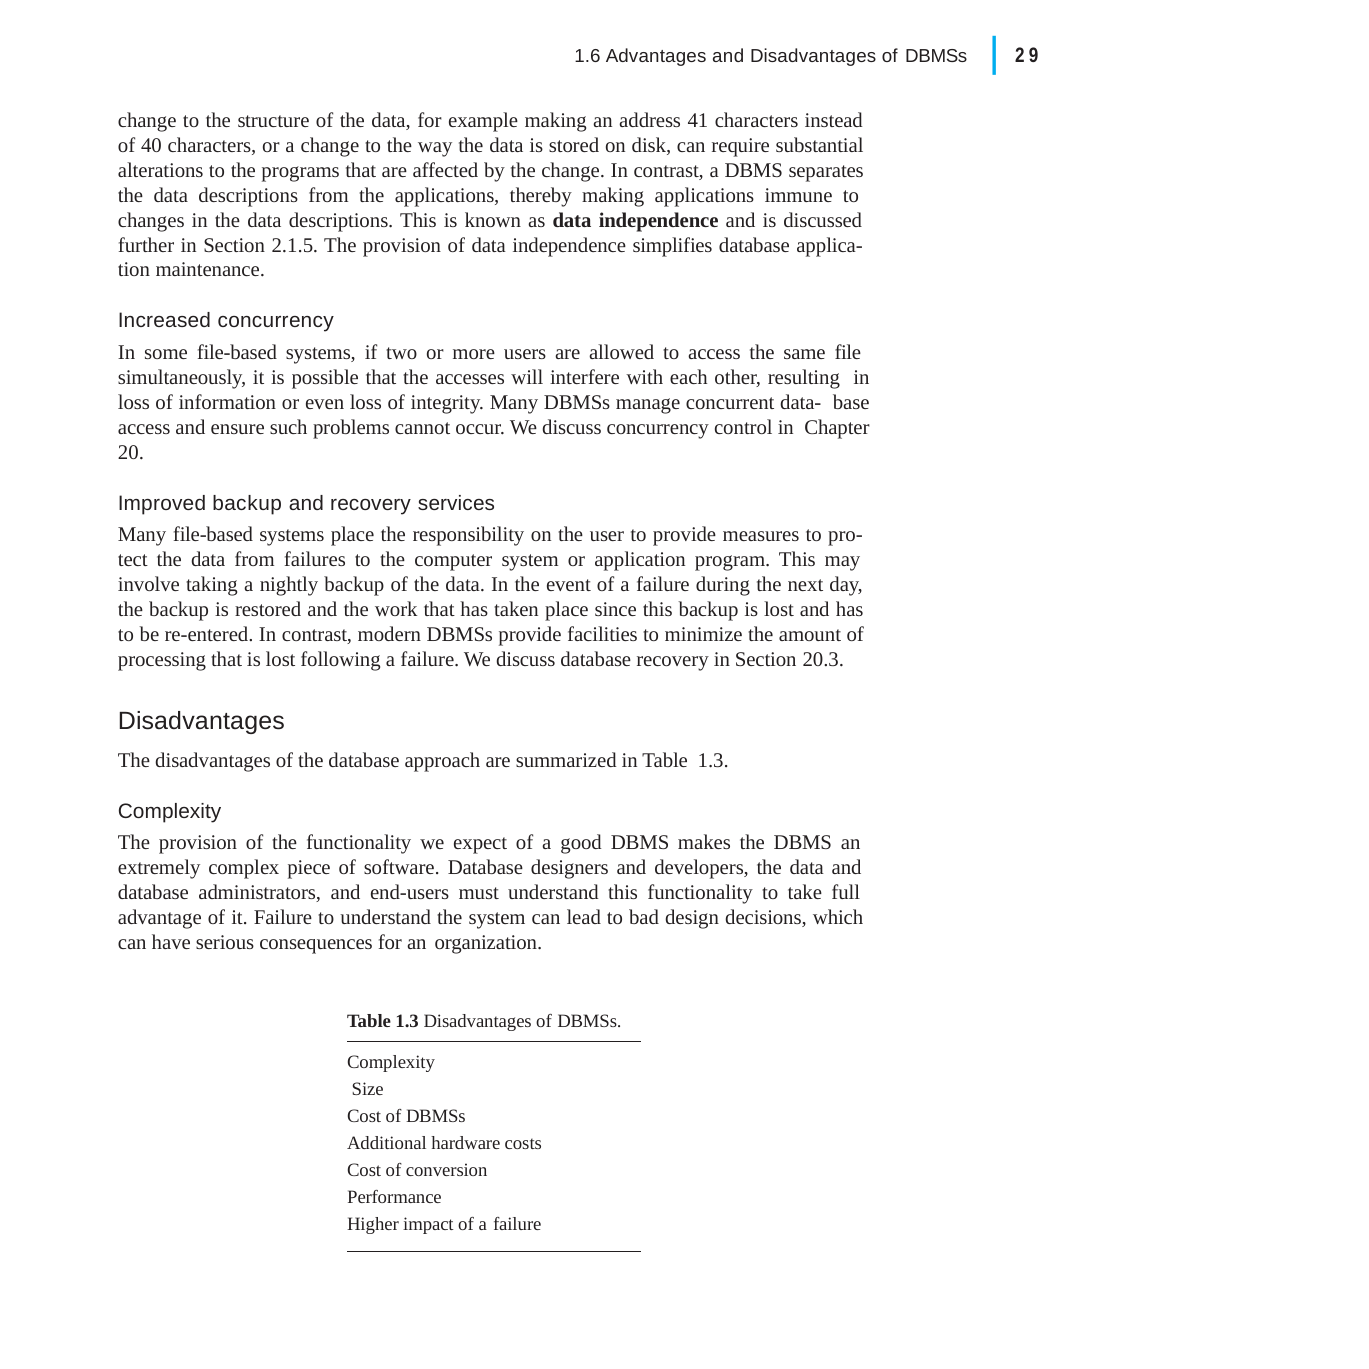

|
29
1.6 Advantages and Disadvantages of DBMSs
change to the structure of the data, for example making an address 41 characters instead  of 40 characters, or a change to the way the data is stored on disk, can require substantial  alterations to the programs that are affected by the change. In contrast, a DBMS separates  the data descriptions from the applications, thereby making applications immune to  changes in the data descriptions. This is known as data independence and is discussed  further in Section 2.1.5. The provision of data independence simplifies database applica-  tion maintenance.

Increased concurrency
In some file-based systems, if two or more users are allowed to access the same file  simultaneously, it is possible that the accesses will interfere with each other, resulting  in loss of information or even loss of integrity. Many DBMSs manage concurrent data-  base access and ensure such problems cannot occur. We discuss concurrency control in  Chapter 20.

Improved backup and recovery services
Many file-based systems place the responsibility on the user to provide measures to pro-  tect the data from failures to the computer system or application program. This may  involve taking a nightly backup of the data. In the event of a failure during the next day,  the backup is restored and the work that has taken place since this backup is lost and has  to be re-entered. In contrast, modern DBMSs provide facilities to minimize the amount of  processing that is lost following a failure. We discuss database recovery in Section 20.3.

Disadvantages
The disadvantages of the database approach are summarized in Table 1.3.

Complexity
The provision of the functionality we expect of a good DBMS makes the DBMS an  extremely complex piece of software. Database designers and developers, the data and  database administrators, and end-users must understand this functionality to take full  advantage of it. Failure to understand the system can lead to bad design decisions, which  can have serious consequences for an organization.
Table 1.3 Disadvantages of DBMSs.
Complexity  Size
Cost of DBMSs  Additional hardware costs  Cost of conversion  Performance
Higher impact of a failure